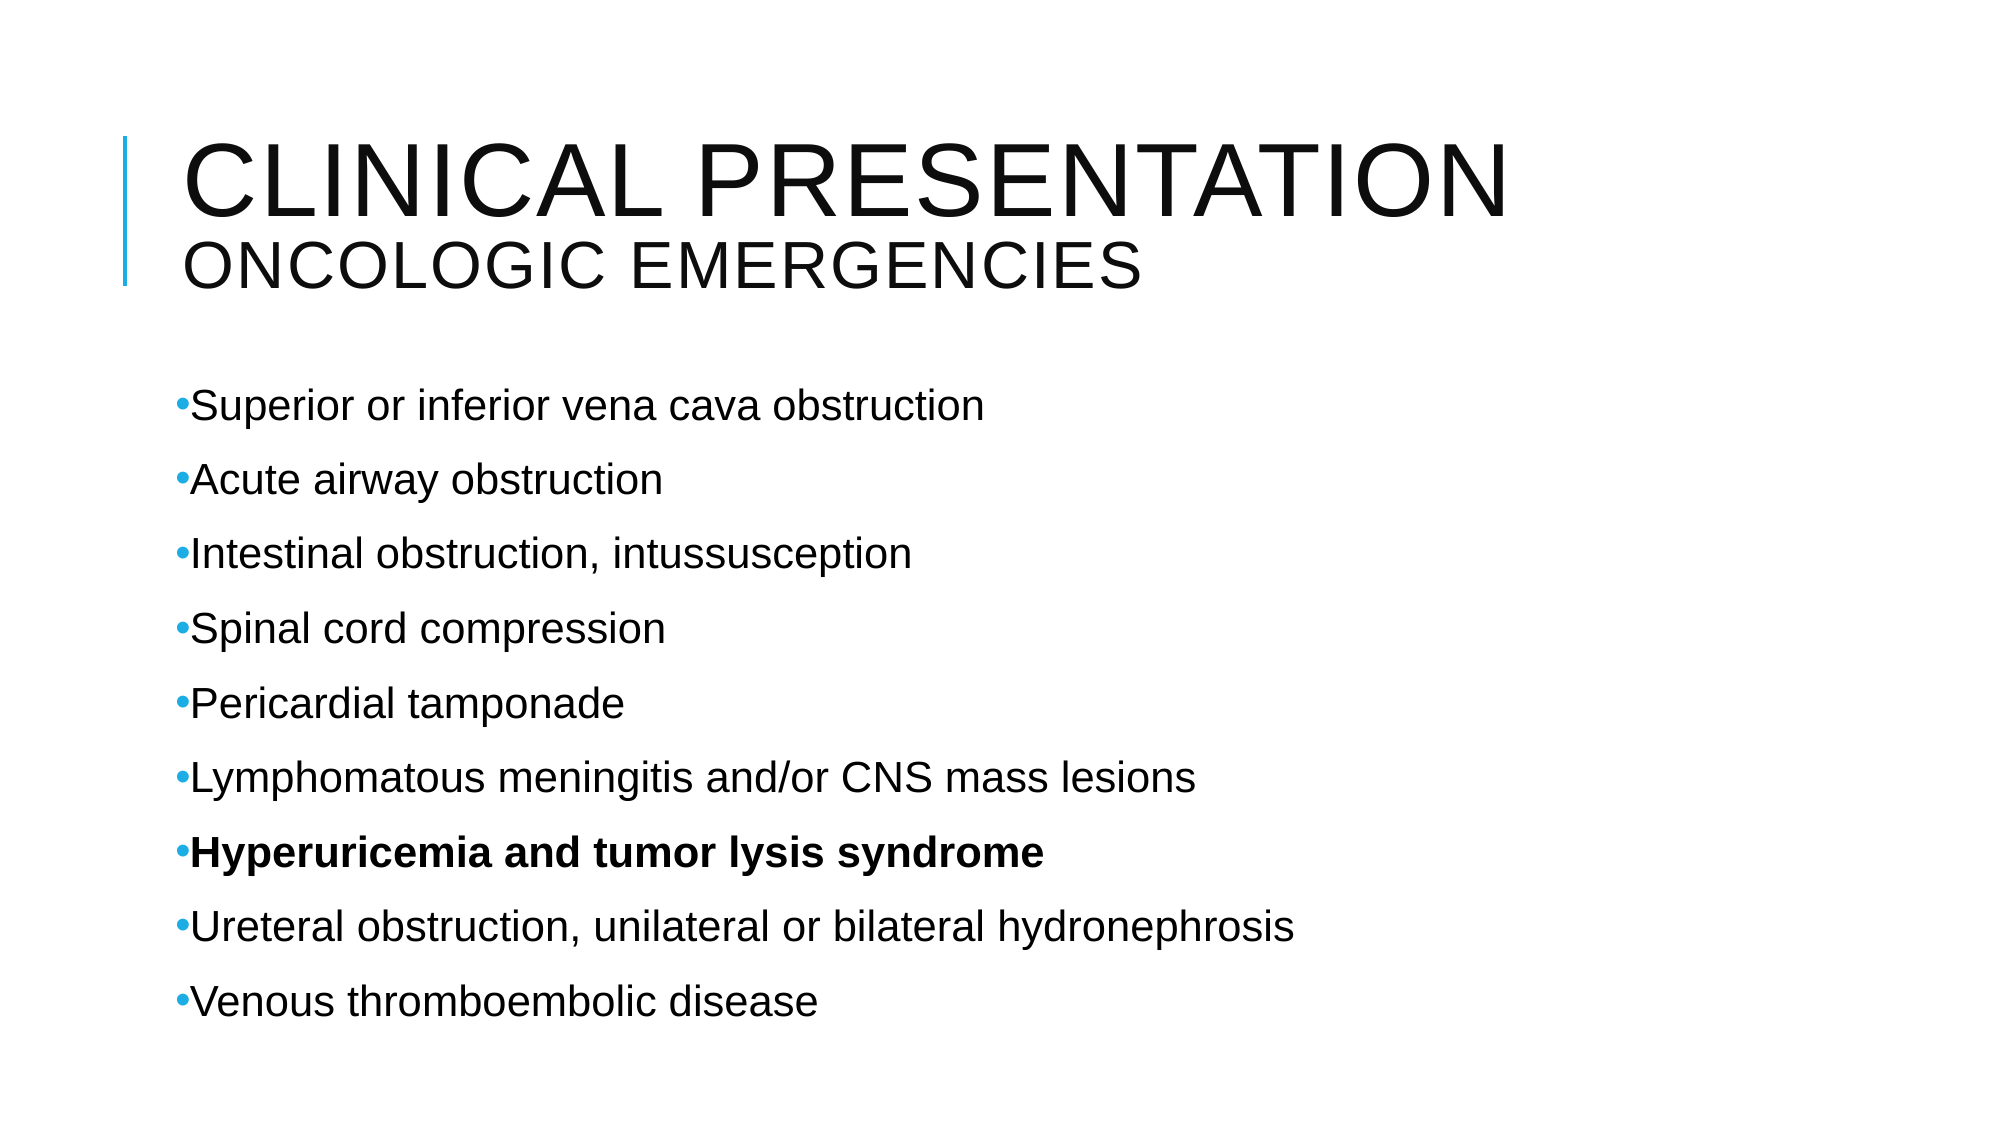

# Clinical presentation Oncologic emergencies
Superior or inferior vena cava obstruction
Acute airway obstruction
Intestinal obstruction, intussusception
Spinal cord compression
Pericardial tamponade
Lymphomatous meningitis and/or CNS mass lesions
Hyperuricemia and tumor lysis syndrome
Ureteral obstruction, unilateral or bilateral hydronephrosis
Venous thromboembolic disease